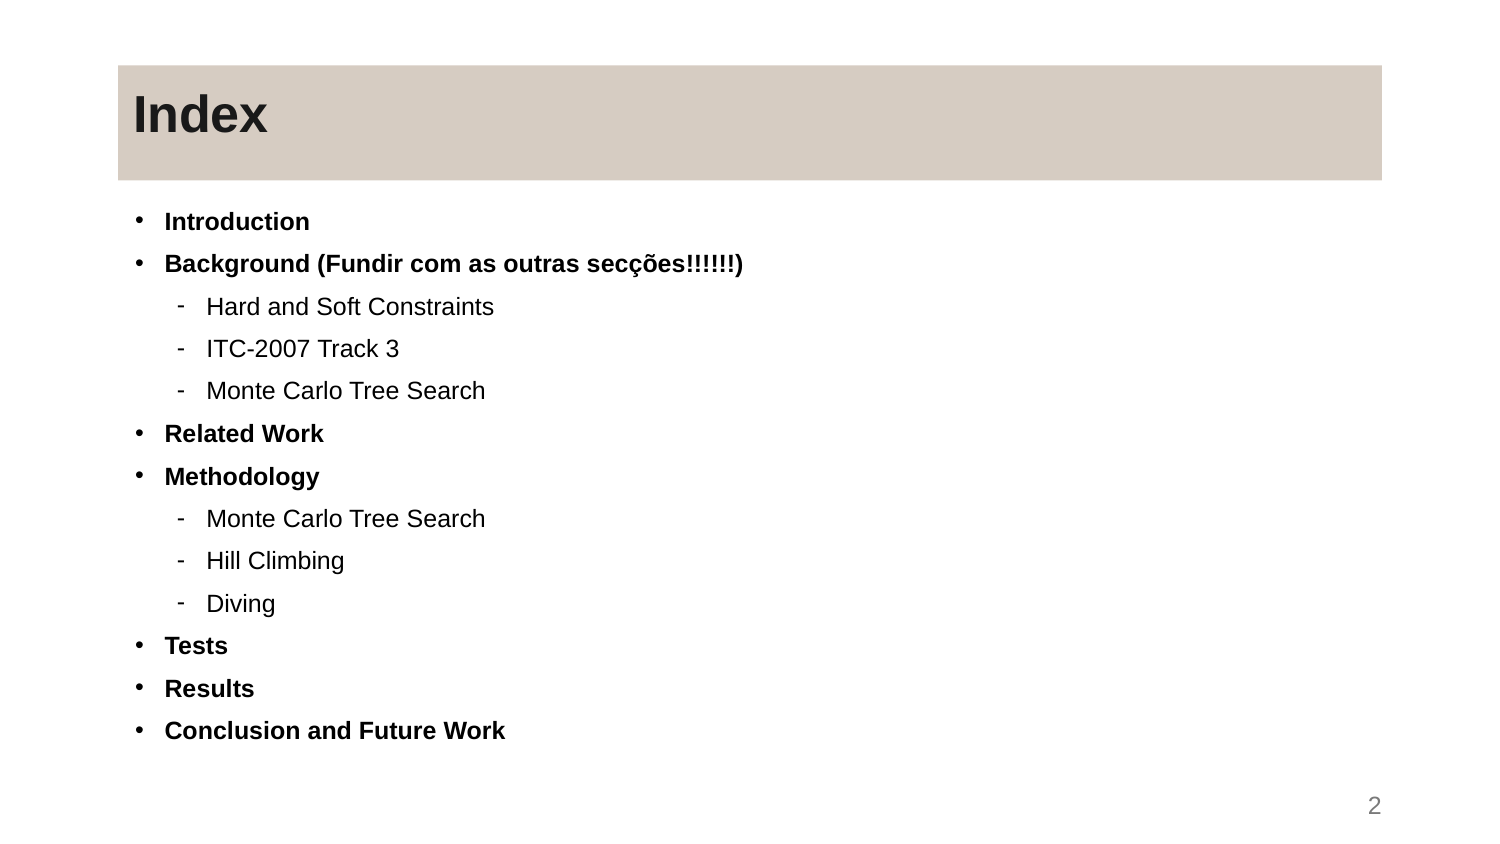

# Index
Introduction
Background (Fundir com as outras secções!!!!!!)
Hard and Soft Constraints
ITC-2007 Track 3
Monte Carlo Tree Search
Related Work
Methodology
Monte Carlo Tree Search
Hill Climbing
Diving
Tests
Results
Conclusion and Future Work

2